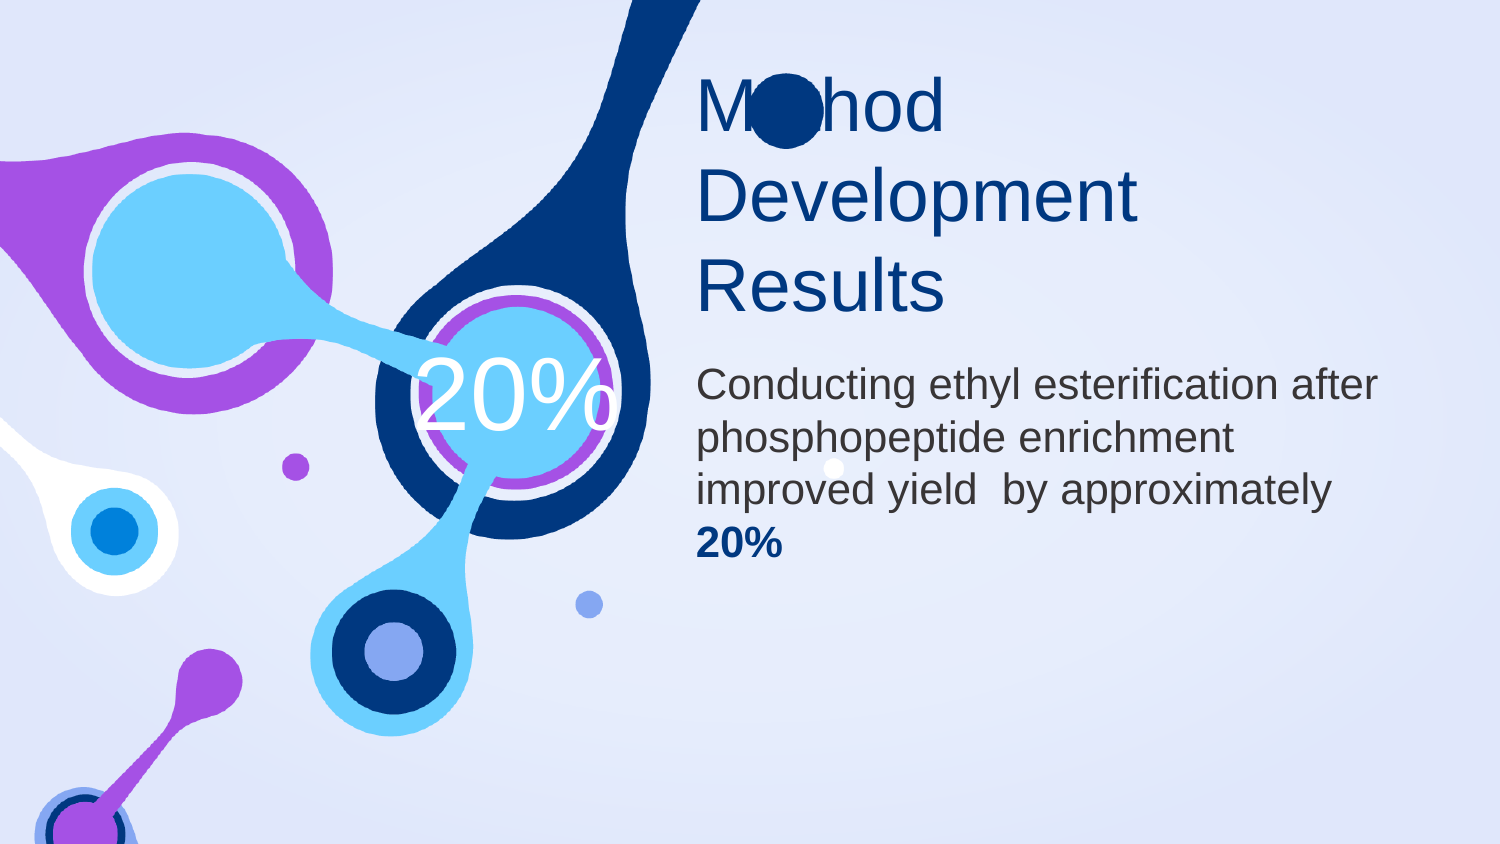

# Method Development Results
20%
Conducting ethyl esterification after phosphopeptide enrichment improved yield  by approximately 20%